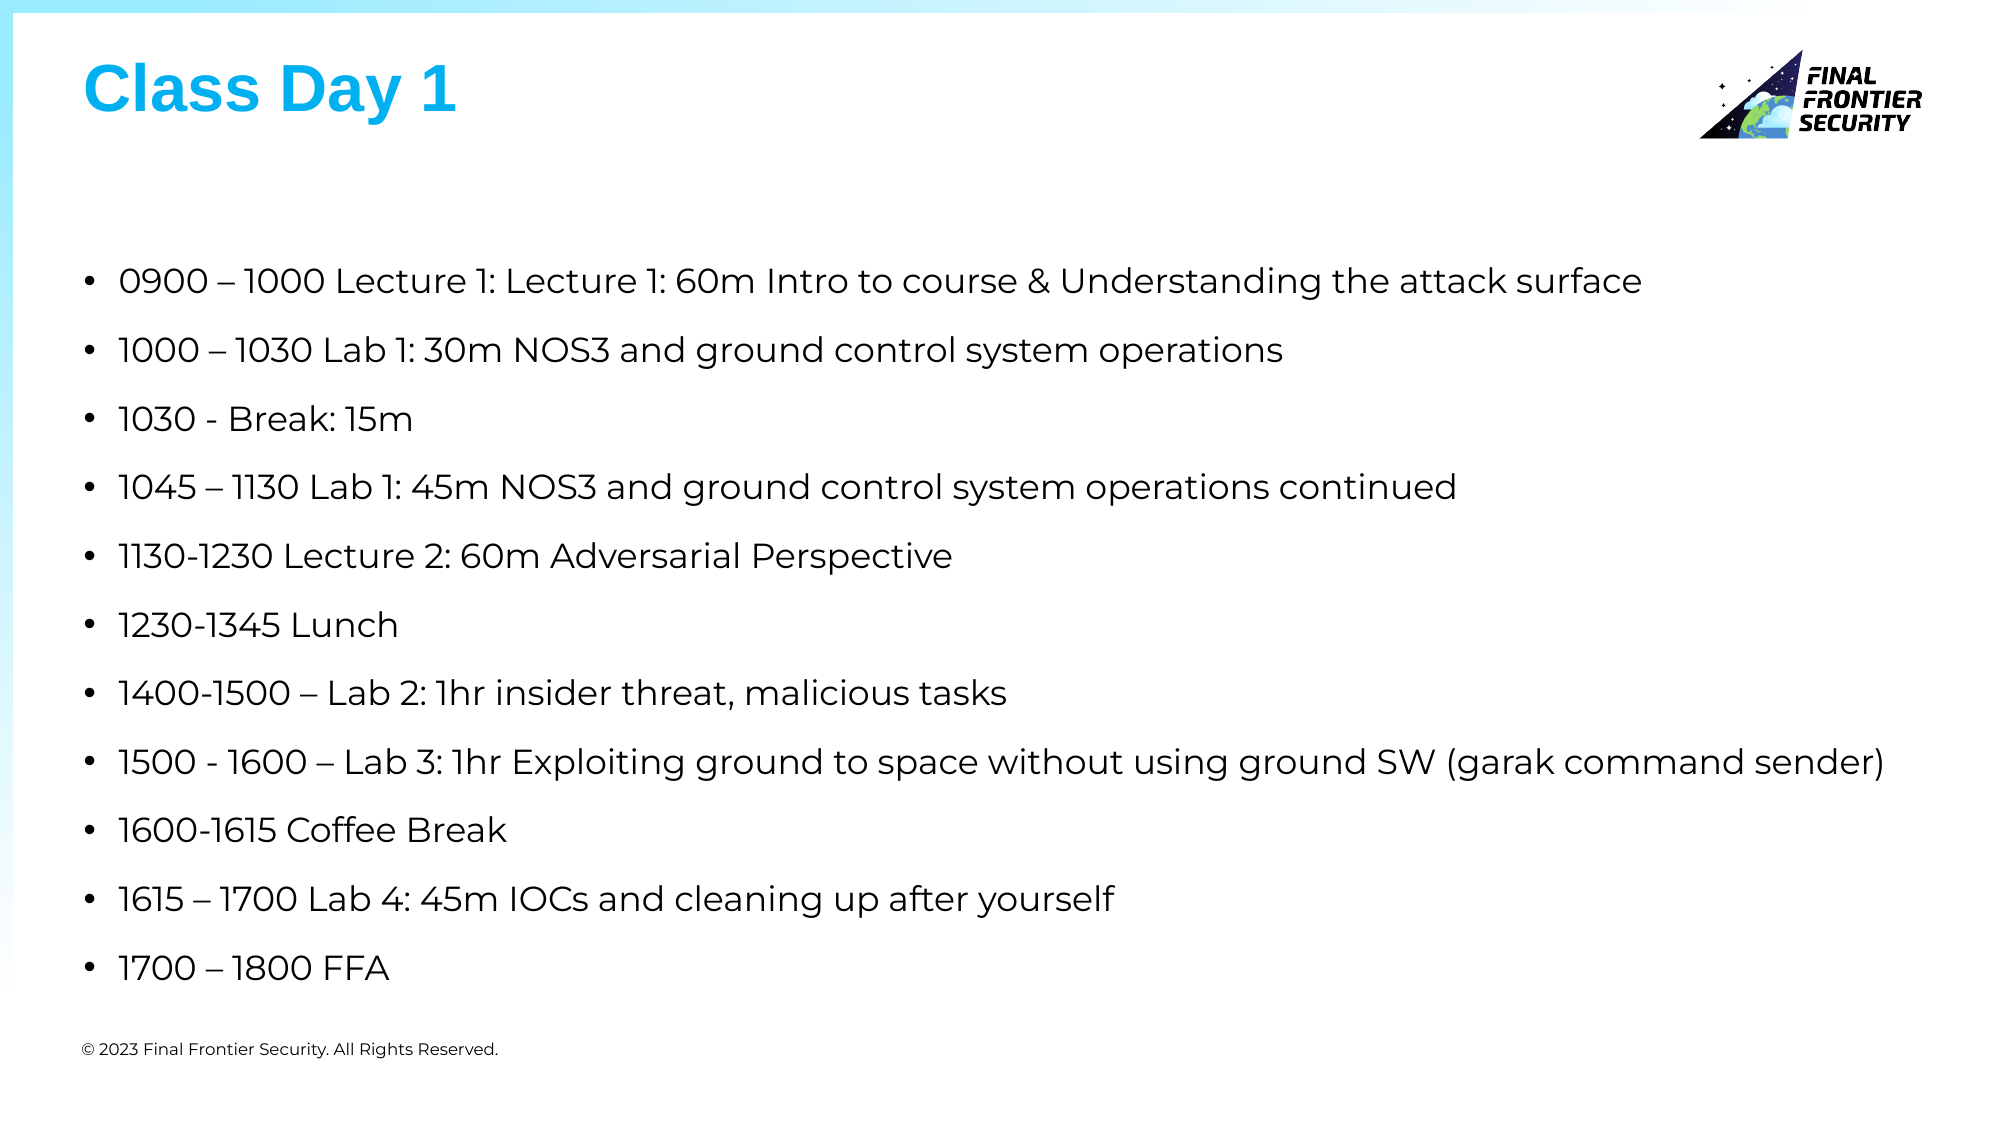

# Class Day 1
0900 – 1000 Lecture 1: Lecture 1: 60m Intro to course & Understanding the attack surface
1000 – 1030 Lab 1: 30m NOS3 and ground control system operations
1030 - Break: 15m
1045 – 1130 Lab 1: 45m NOS3 and ground control system operations continued
1130-1230 Lecture 2: 60m Adversarial Perspective
1230-1345 Lunch
1400-1500 – Lab 2: 1hr insider threat, malicious tasks
1500 - 1600 – Lab 3: 1hr Exploiting ground to space without using ground SW (garak command sender)
1600-1615 Coffee Break
1615 – 1700 Lab 4: 45m IOCs and cleaning up after yourself
1700 – 1800 FFA